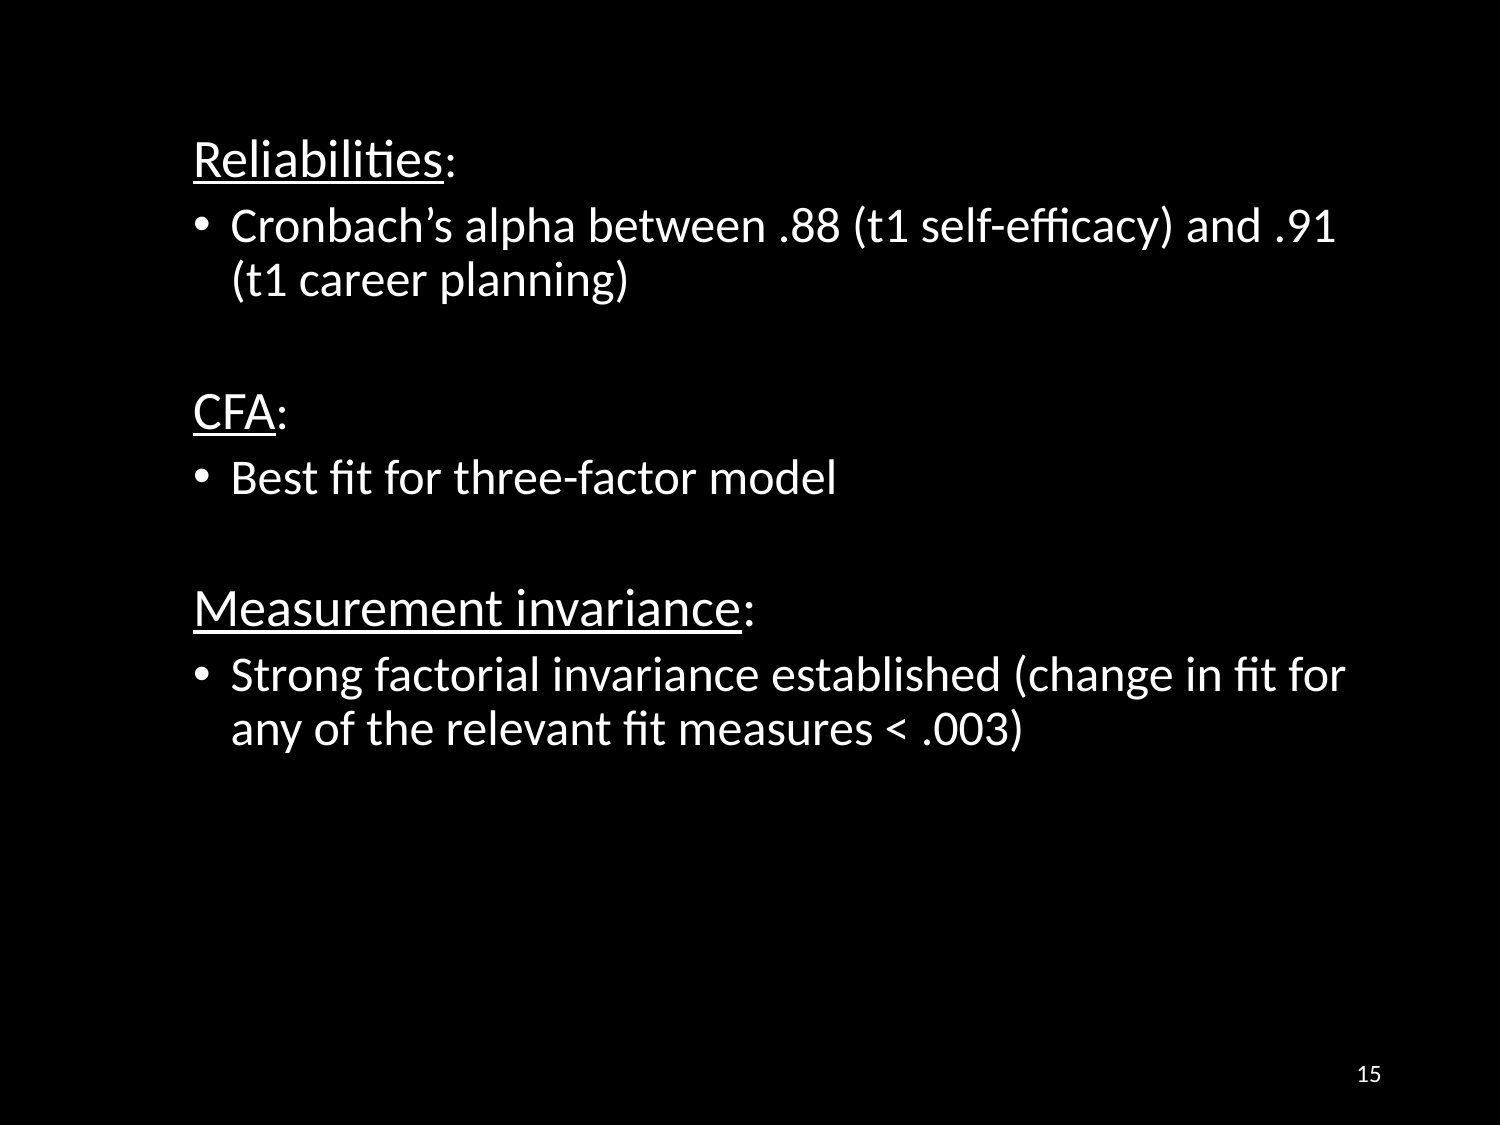

Reliabilities:
Cronbach’s alpha between .88 (t1 self-efficacy) and .91 (t1 career planning)

CFA:
Best fit for three-factor model

Measurement invariance:
Strong factorial invariance established (change in fit for any of the relevant fit measures < .003)
15